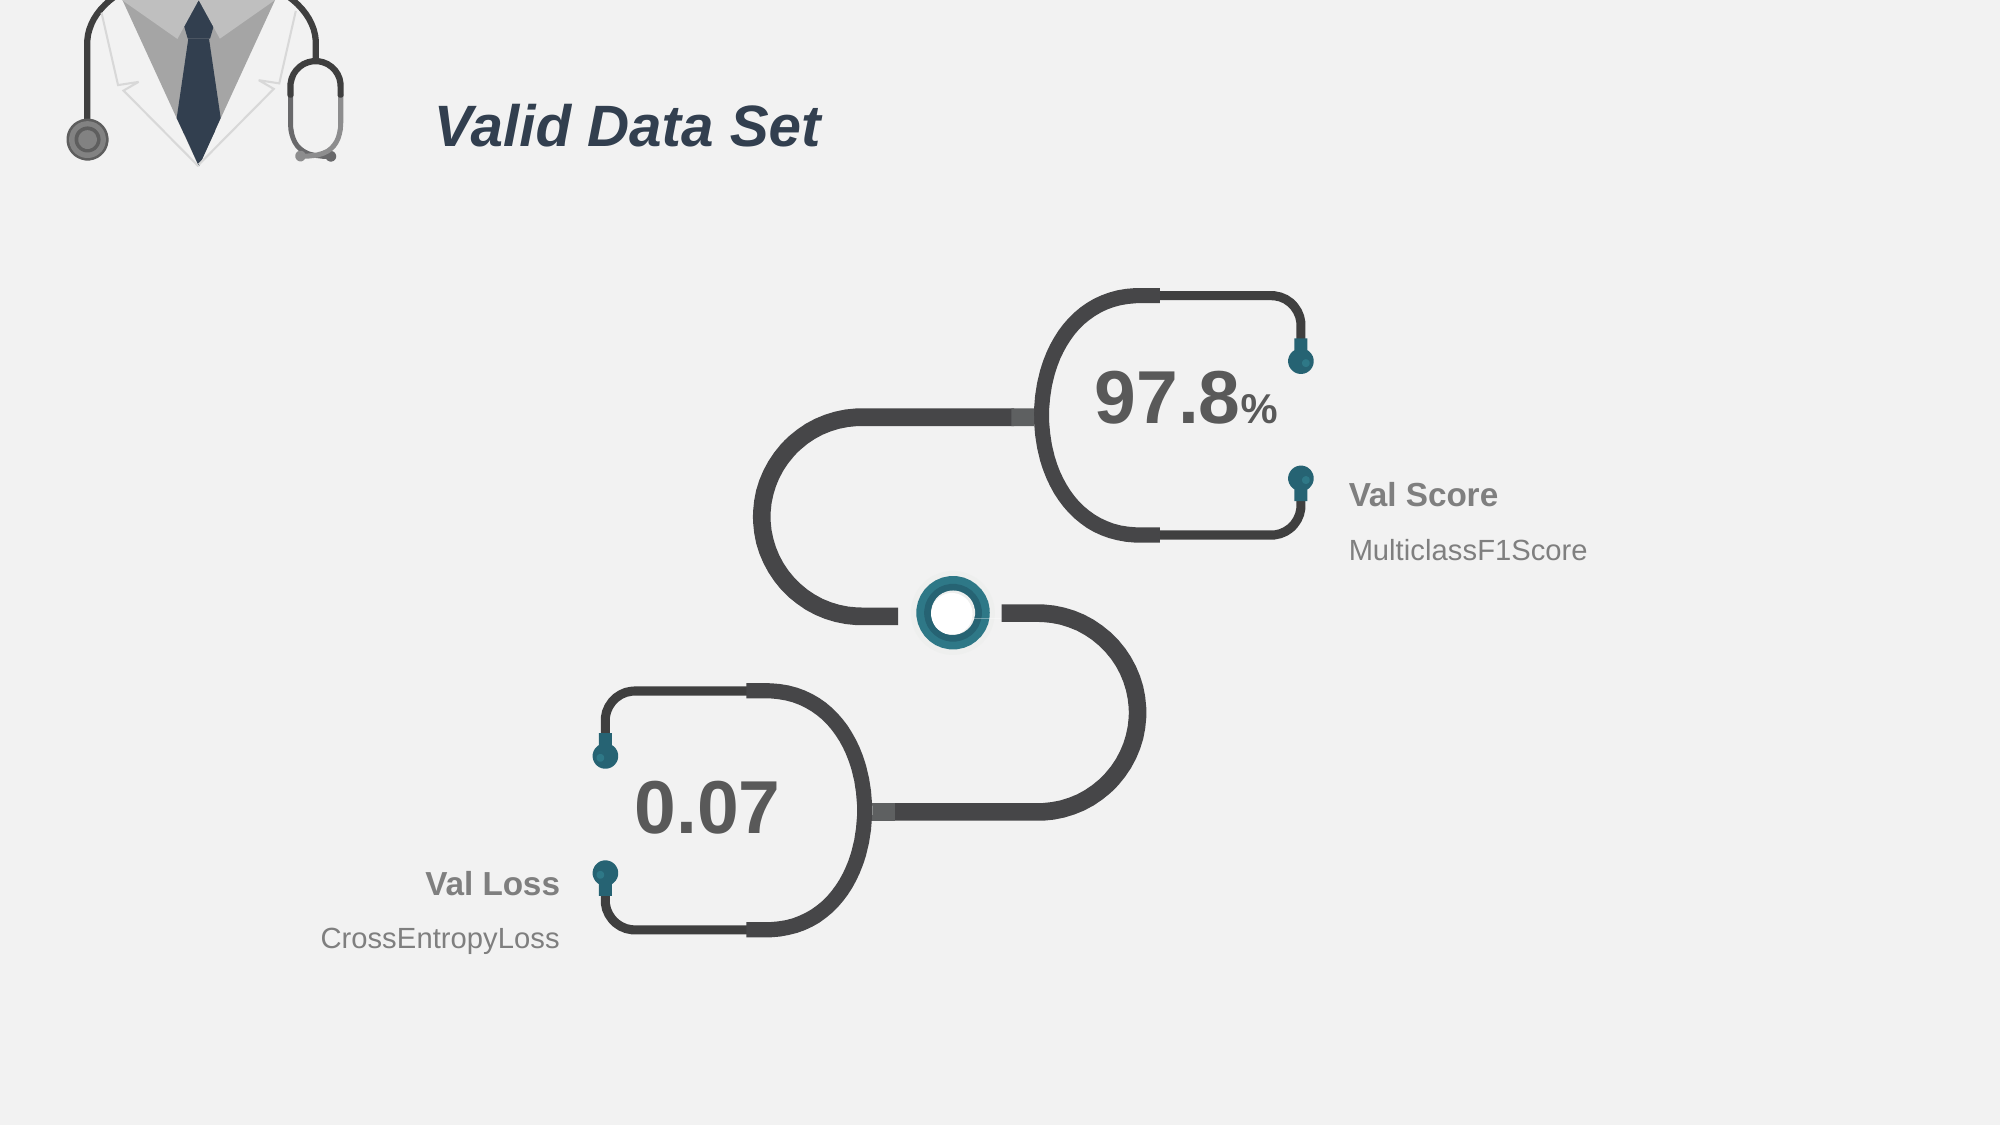

Valid Data Set

97.8%

Val Score
MulticlassF1Score

0.07

Val Loss
CrossEntropyLoss